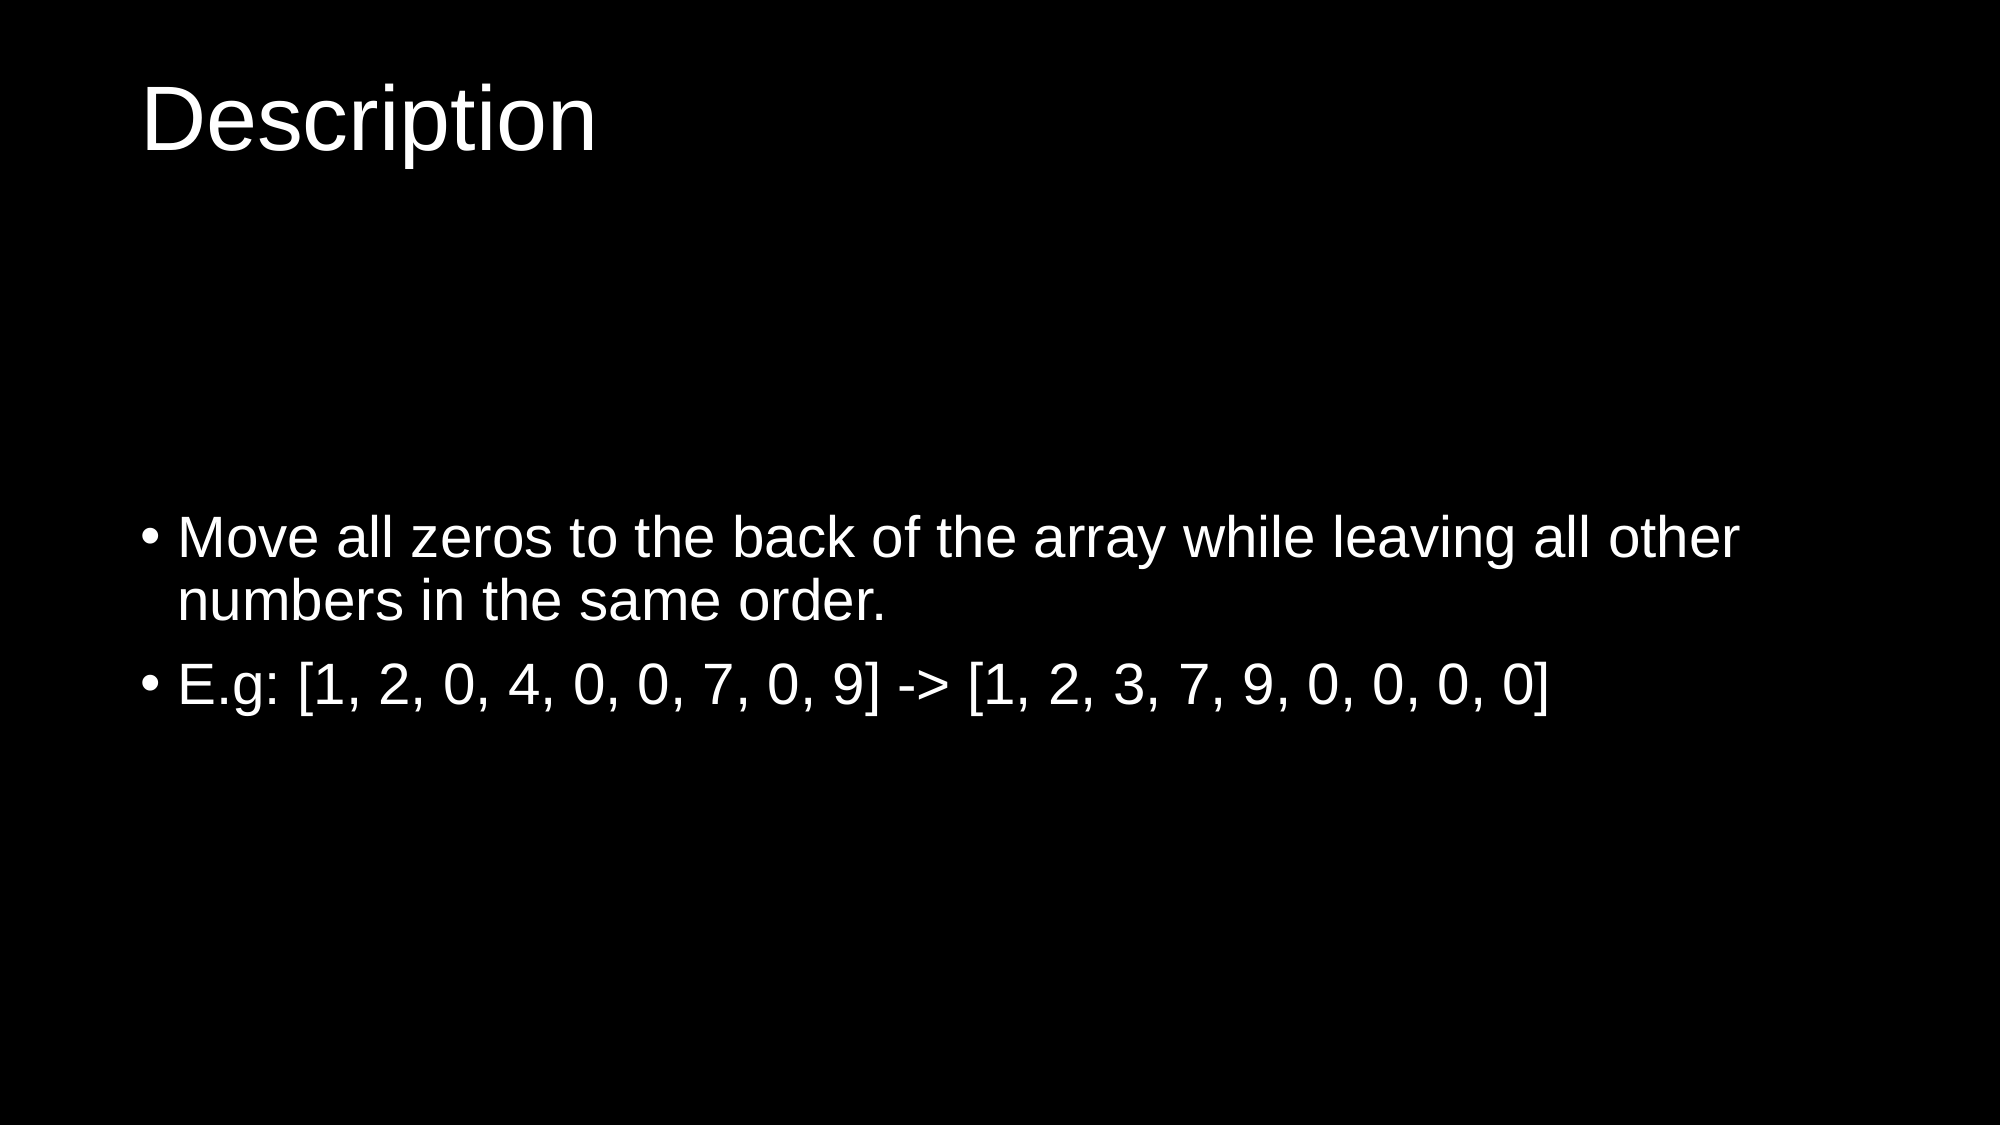

# Description
Move all zeros to the back of the array while leaving all other numbers in the same order.
E.g: [1, 2, 0, 4, 0, 0, 7, 0, 9] -> [1, 2, 3, 7, 9, 0, 0, 0, 0]